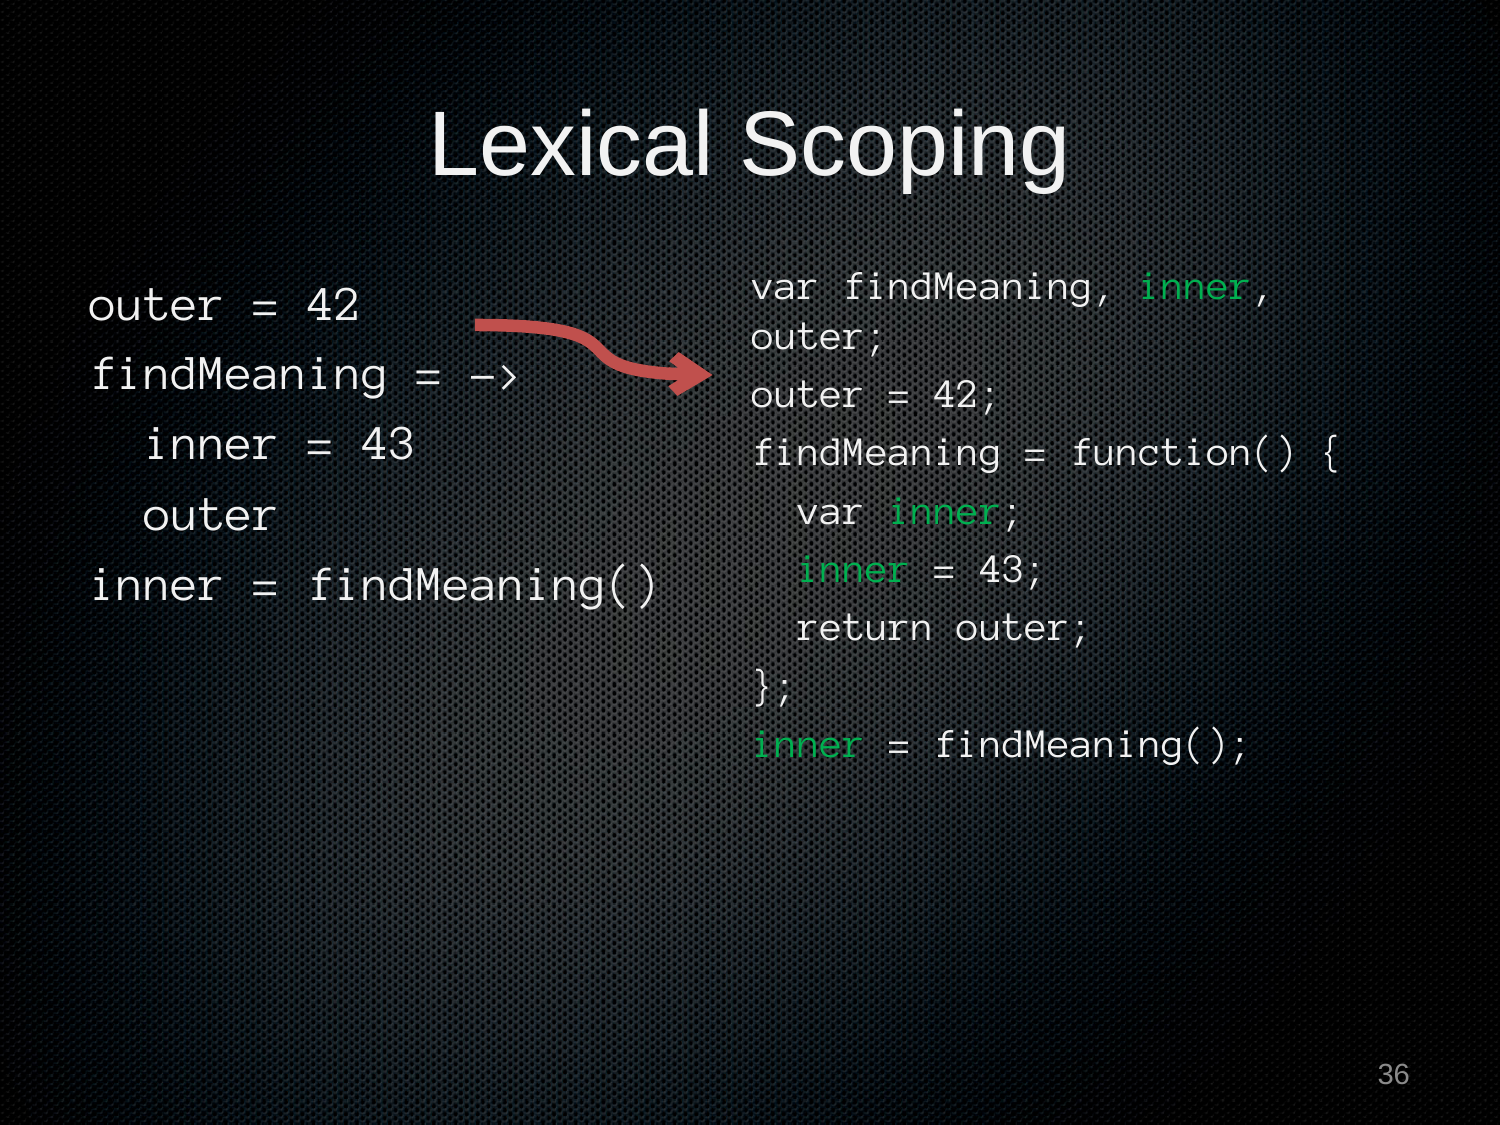

# Lexical Scoping
var findMeaning, inner, outer;
outer = 42;
findMeaning = function() {
  var inner;
  inner = 43;
  return outer;
};
inner = findMeaning();
outer = 42
findMeaning = ->
  inner = 43
  outer
inner = findMeaning()
36